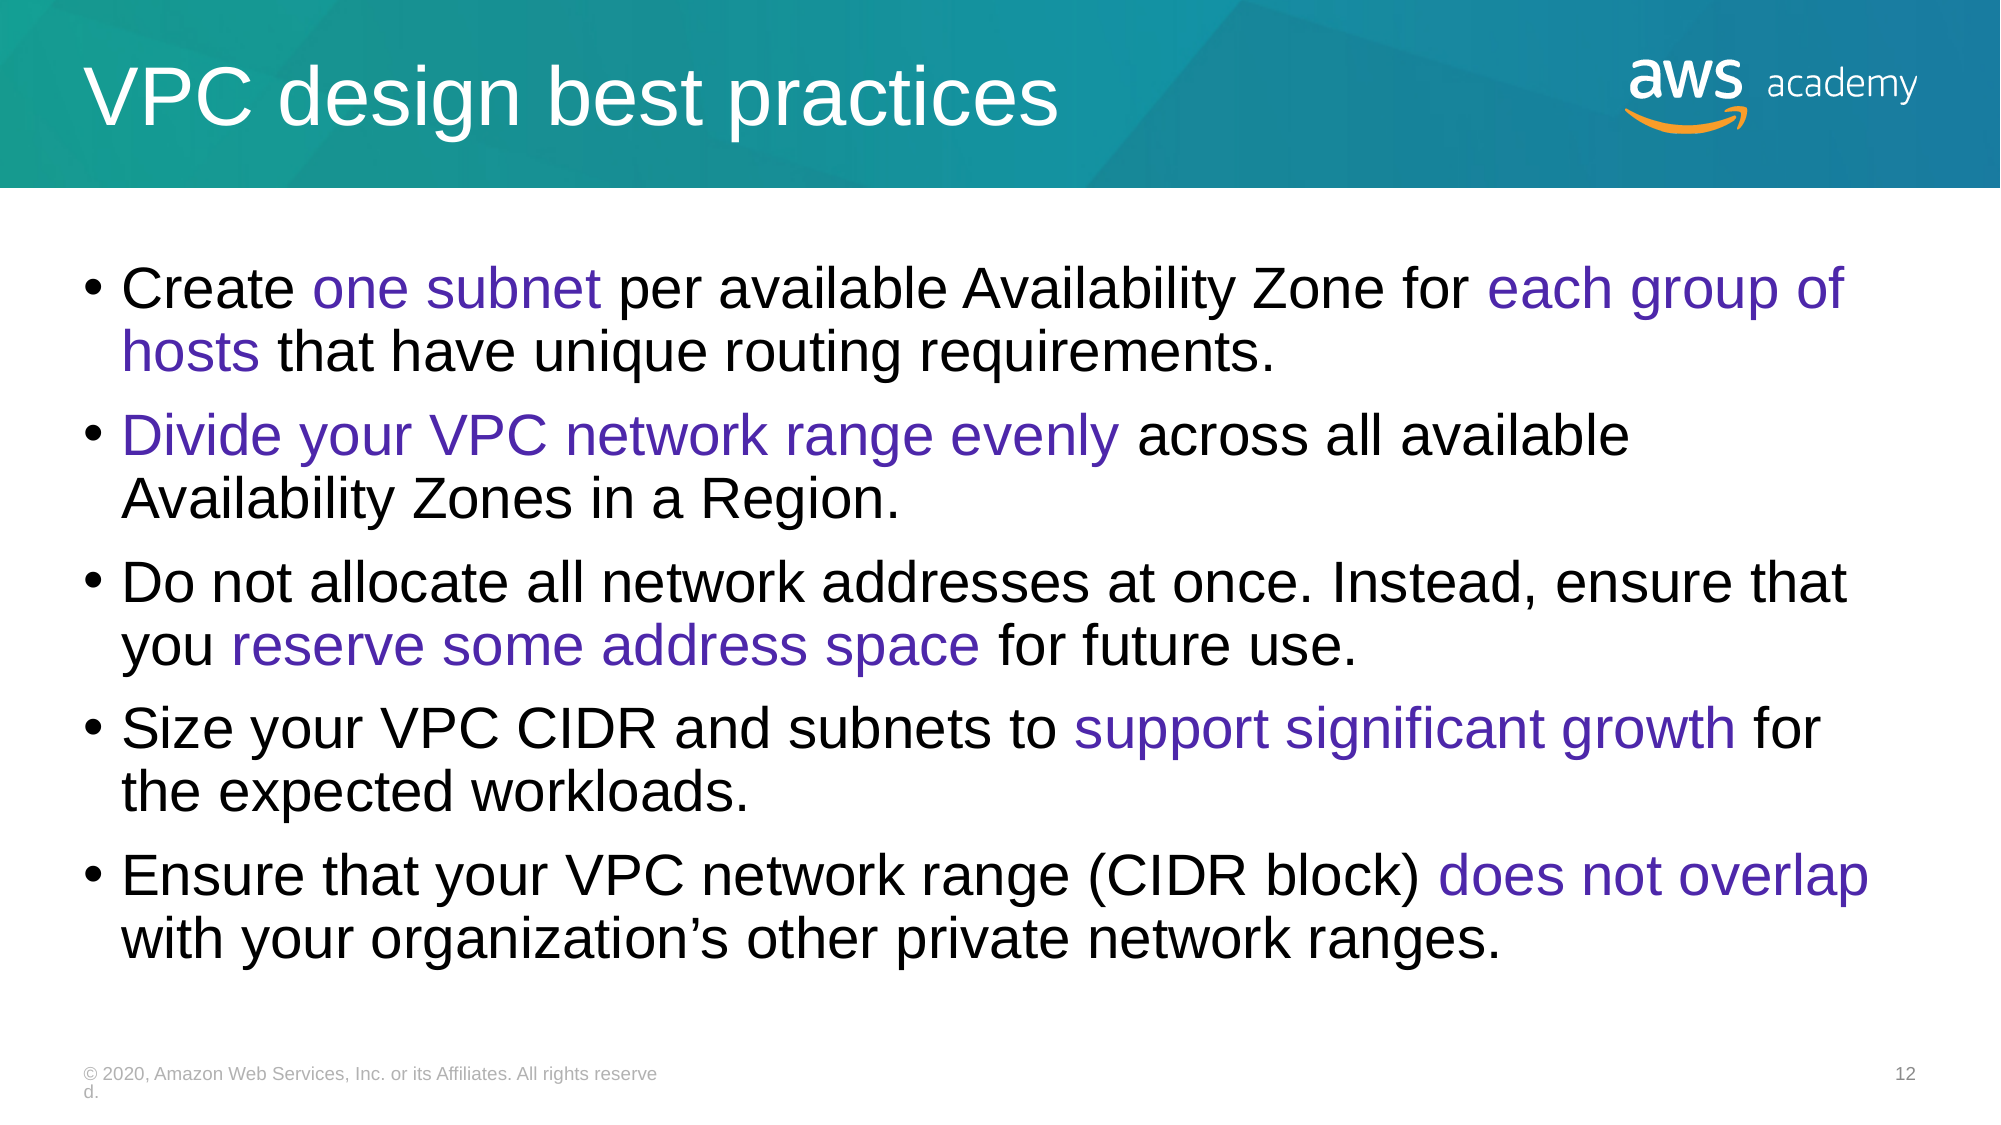

# VPC design best practices
Create one subnet per available Availability Zone for each group of hosts that have unique routing requirements.
Divide your VPC network range evenly across all available Availability Zones in a Region.
Do not allocate all network addresses at once. Instead, ensure that you reserve some address space for future use.
Size your VPC CIDR and subnets to support significant growth for the expected workloads.
Ensure that your VPC network range (CIDR block) does not overlap with your organization’s other private network ranges.

© 2020, Amazon Web Services, Inc. or its Affiliates. All rights reserved.
12